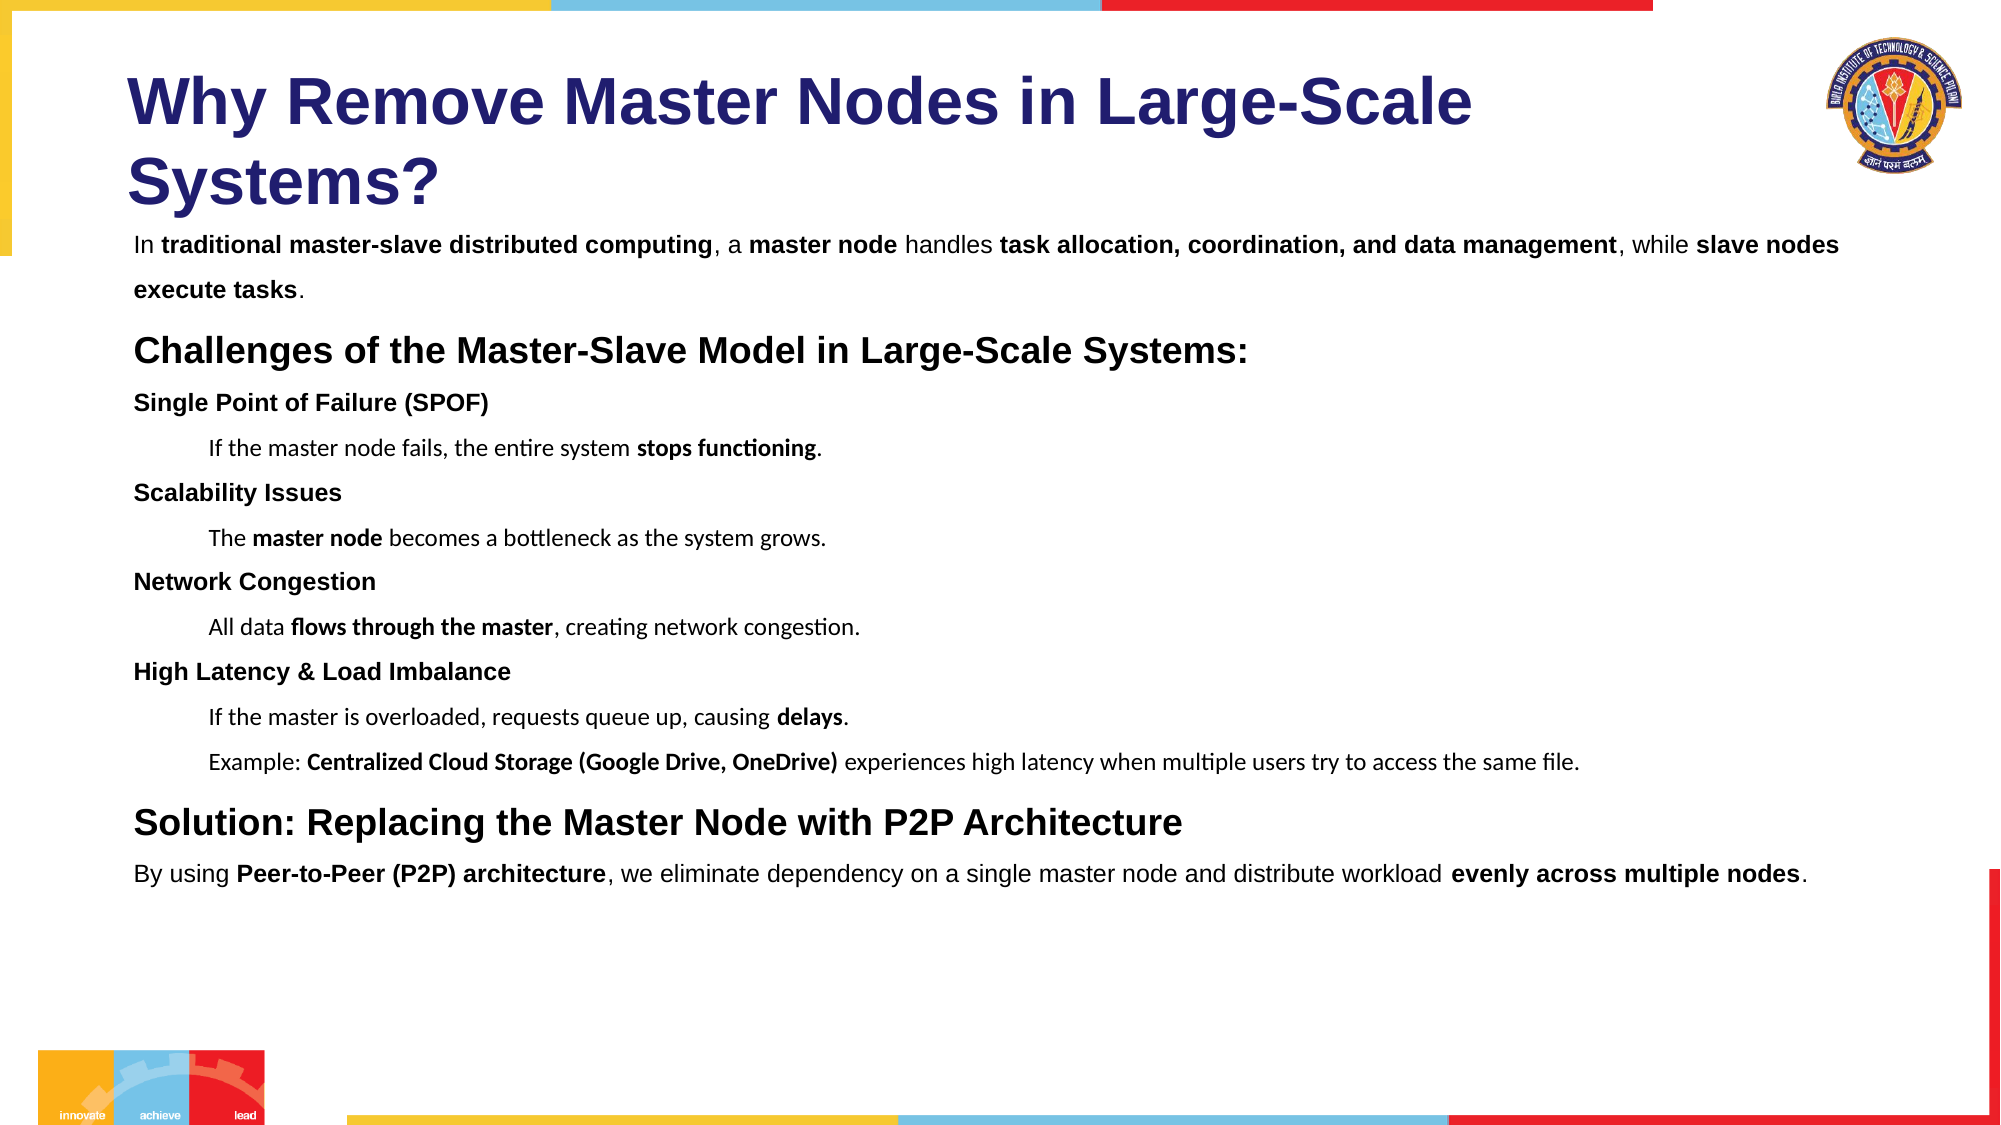

# Why Remove Master Nodes in Large-Scale Systems?
In traditional master-slave distributed computing, a master node handles task allocation, coordination, and data management, while slave nodes execute tasks.
Challenges of the Master-Slave Model in Large-Scale Systems:
Single Point of Failure (SPOF)
If the master node fails, the entire system stops functioning.
Scalability Issues
The master node becomes a bottleneck as the system grows.
Network Congestion
All data flows through the master, creating network congestion.
High Latency & Load Imbalance
If the master is overloaded, requests queue up, causing delays.
Example: Centralized Cloud Storage (Google Drive, OneDrive) experiences high latency when multiple users try to access the same file.
Solution: Replacing the Master Node with P2P Architecture
By using Peer-to-Peer (P2P) architecture, we eliminate dependency on a single master node and distribute workload evenly across multiple nodes.